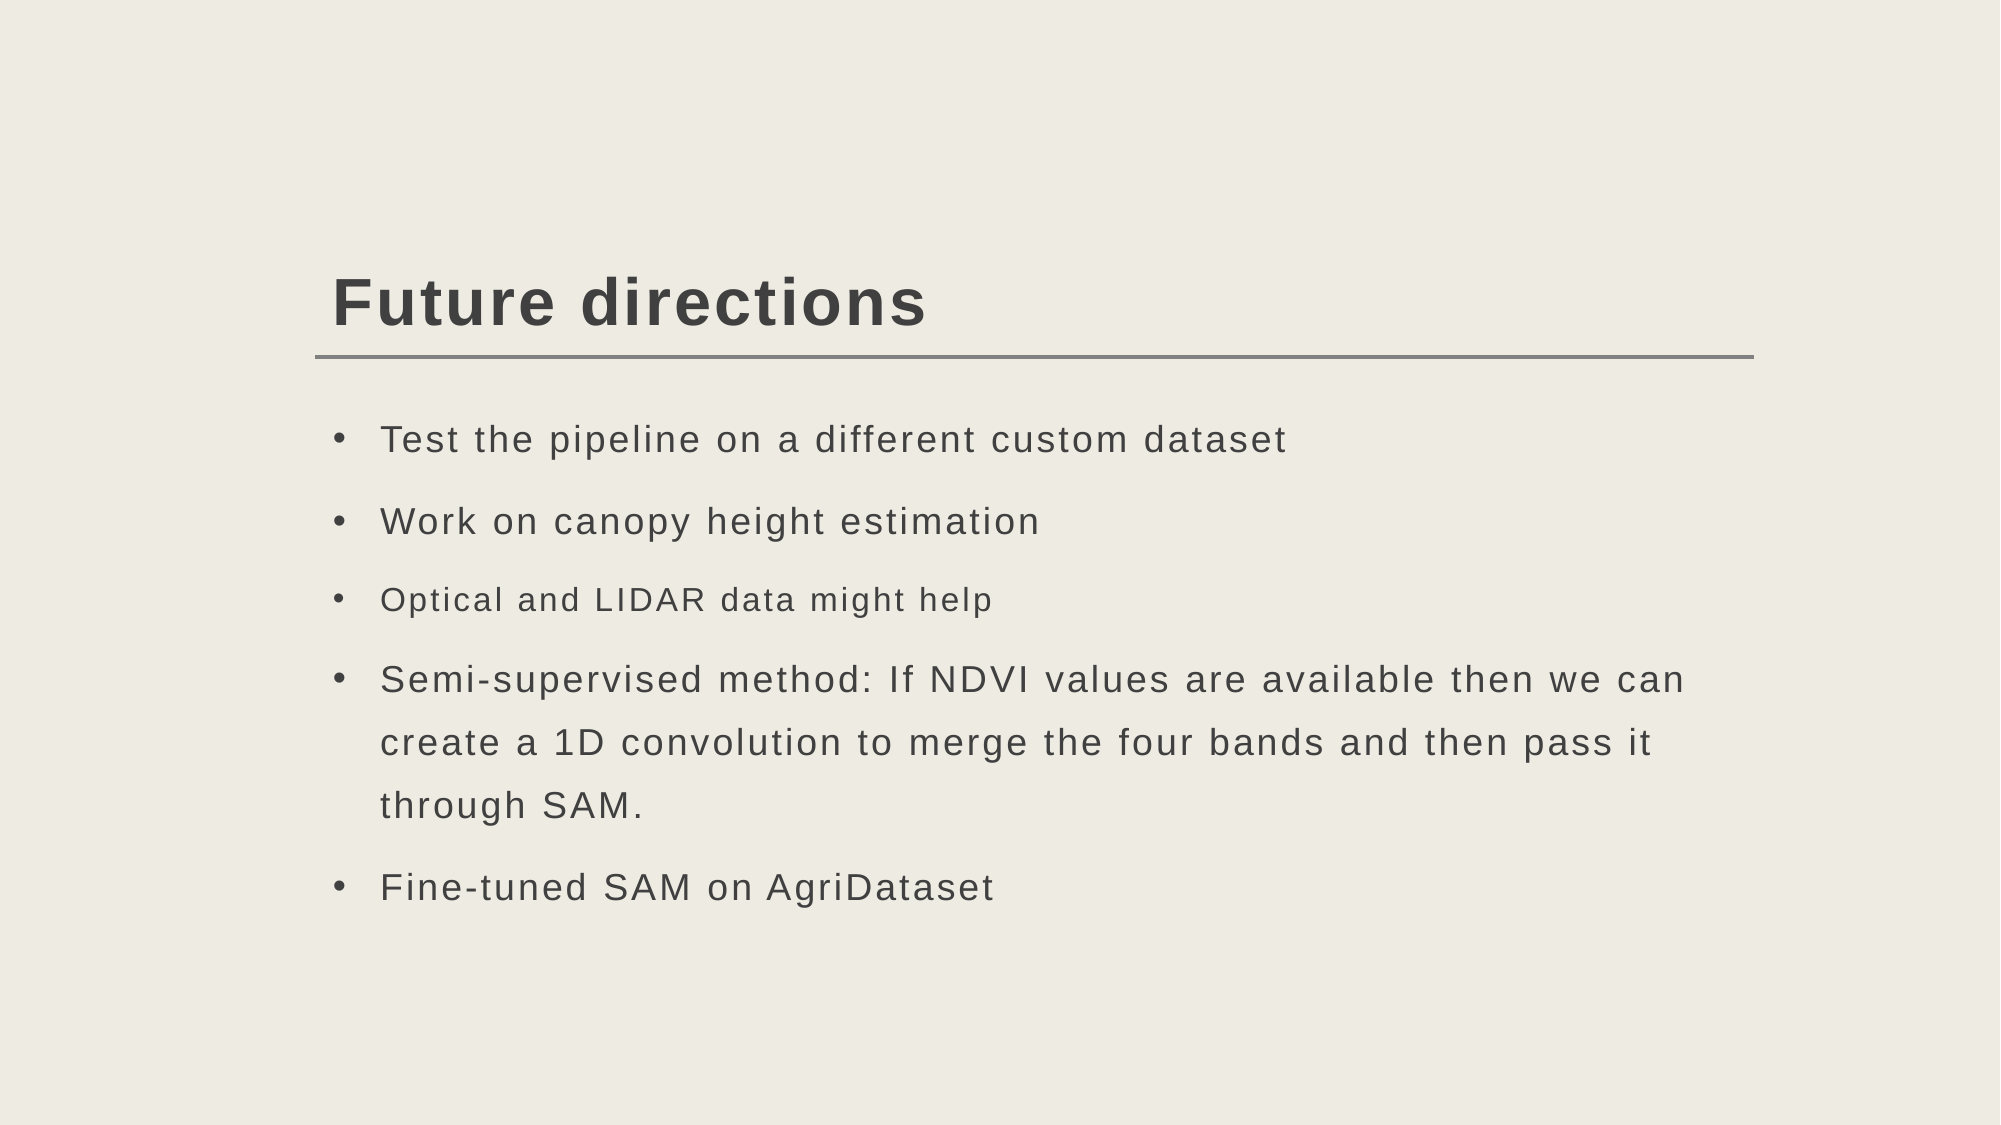

# Future directions
Test the pipeline on a different custom dataset
Work on canopy height estimation
Optical and LIDAR data might help
Semi-supervised method: If NDVI values are available then we can create a 1D convolution to merge the four bands and then pass it through SAM.
Fine-tuned SAM on AgriDataset